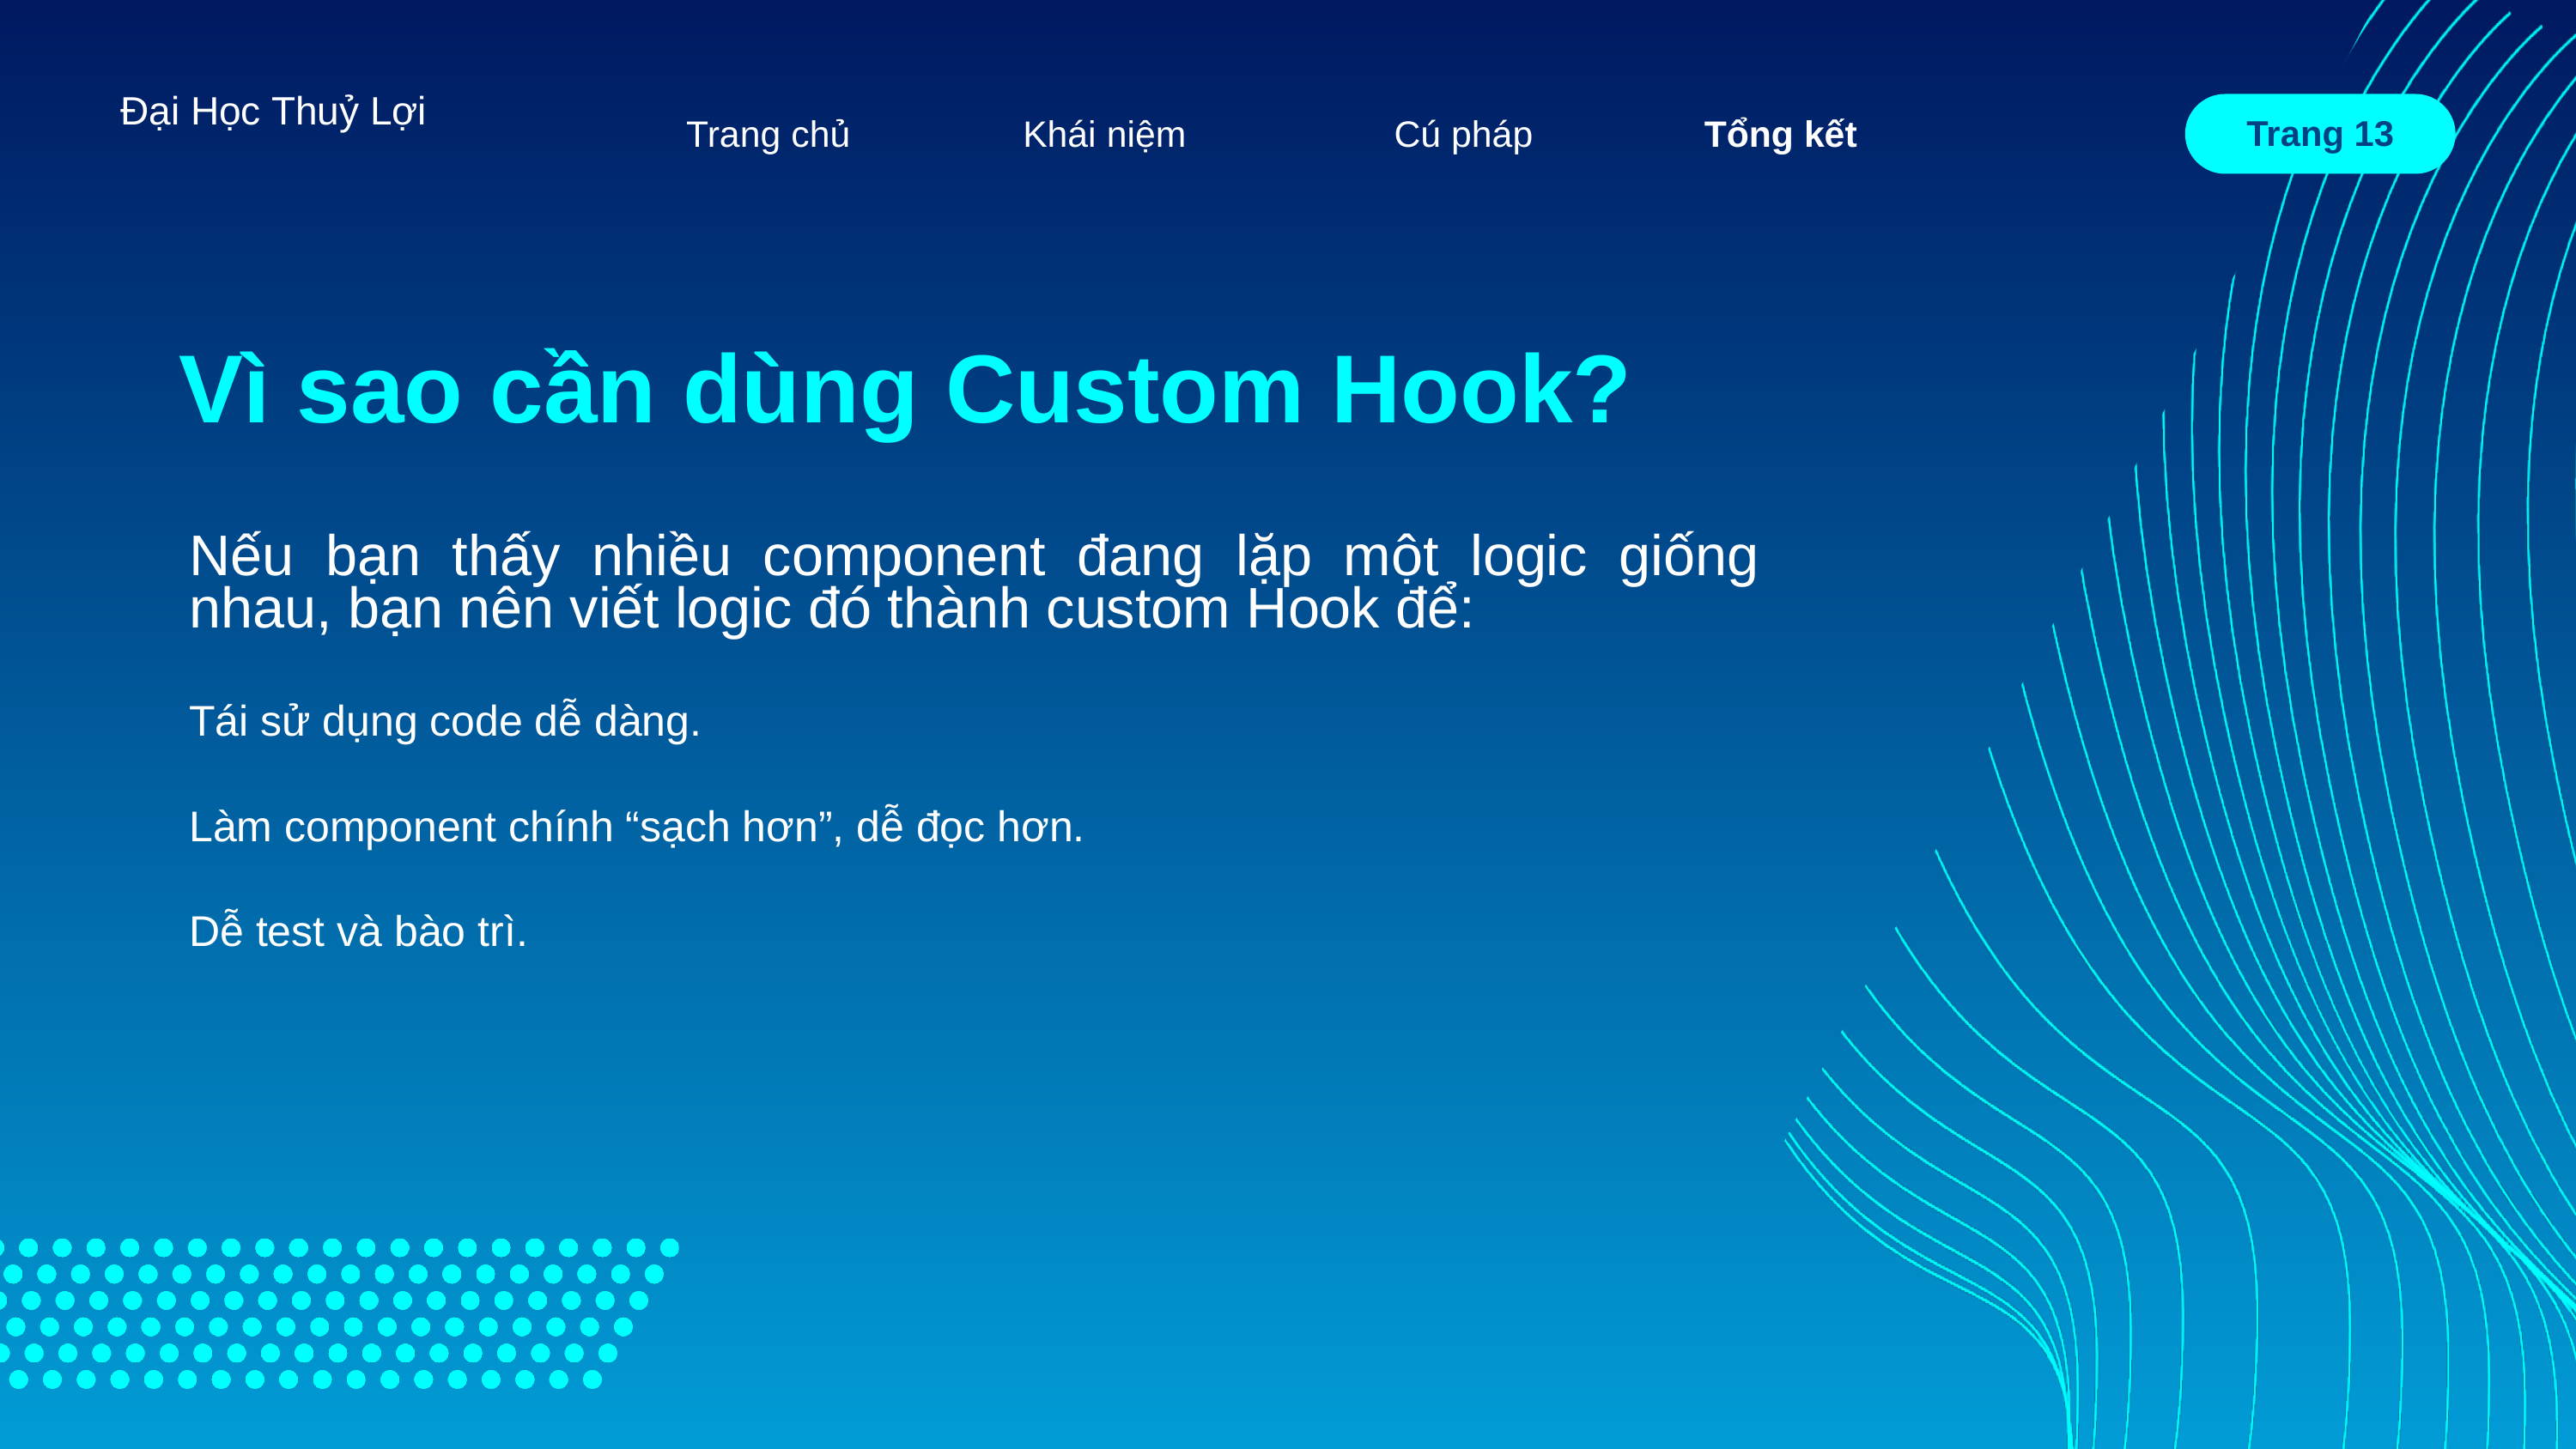

Đại Học Thuỷ Lợi

Trang chủ
Tổng kết
Khái niệm
Cú pháp
Trang 13
Vì sao cần dùng Custom Hook?
Nếu bạn thấy nhiều component đang lặp một logic giống nhau, bạn nên viết logic đó thành custom Hook để:

Tái sử dụng code dễ dàng.

Làm component chính “sạch hơn”, dễ đọc hơn.

Dễ test và bào trì.